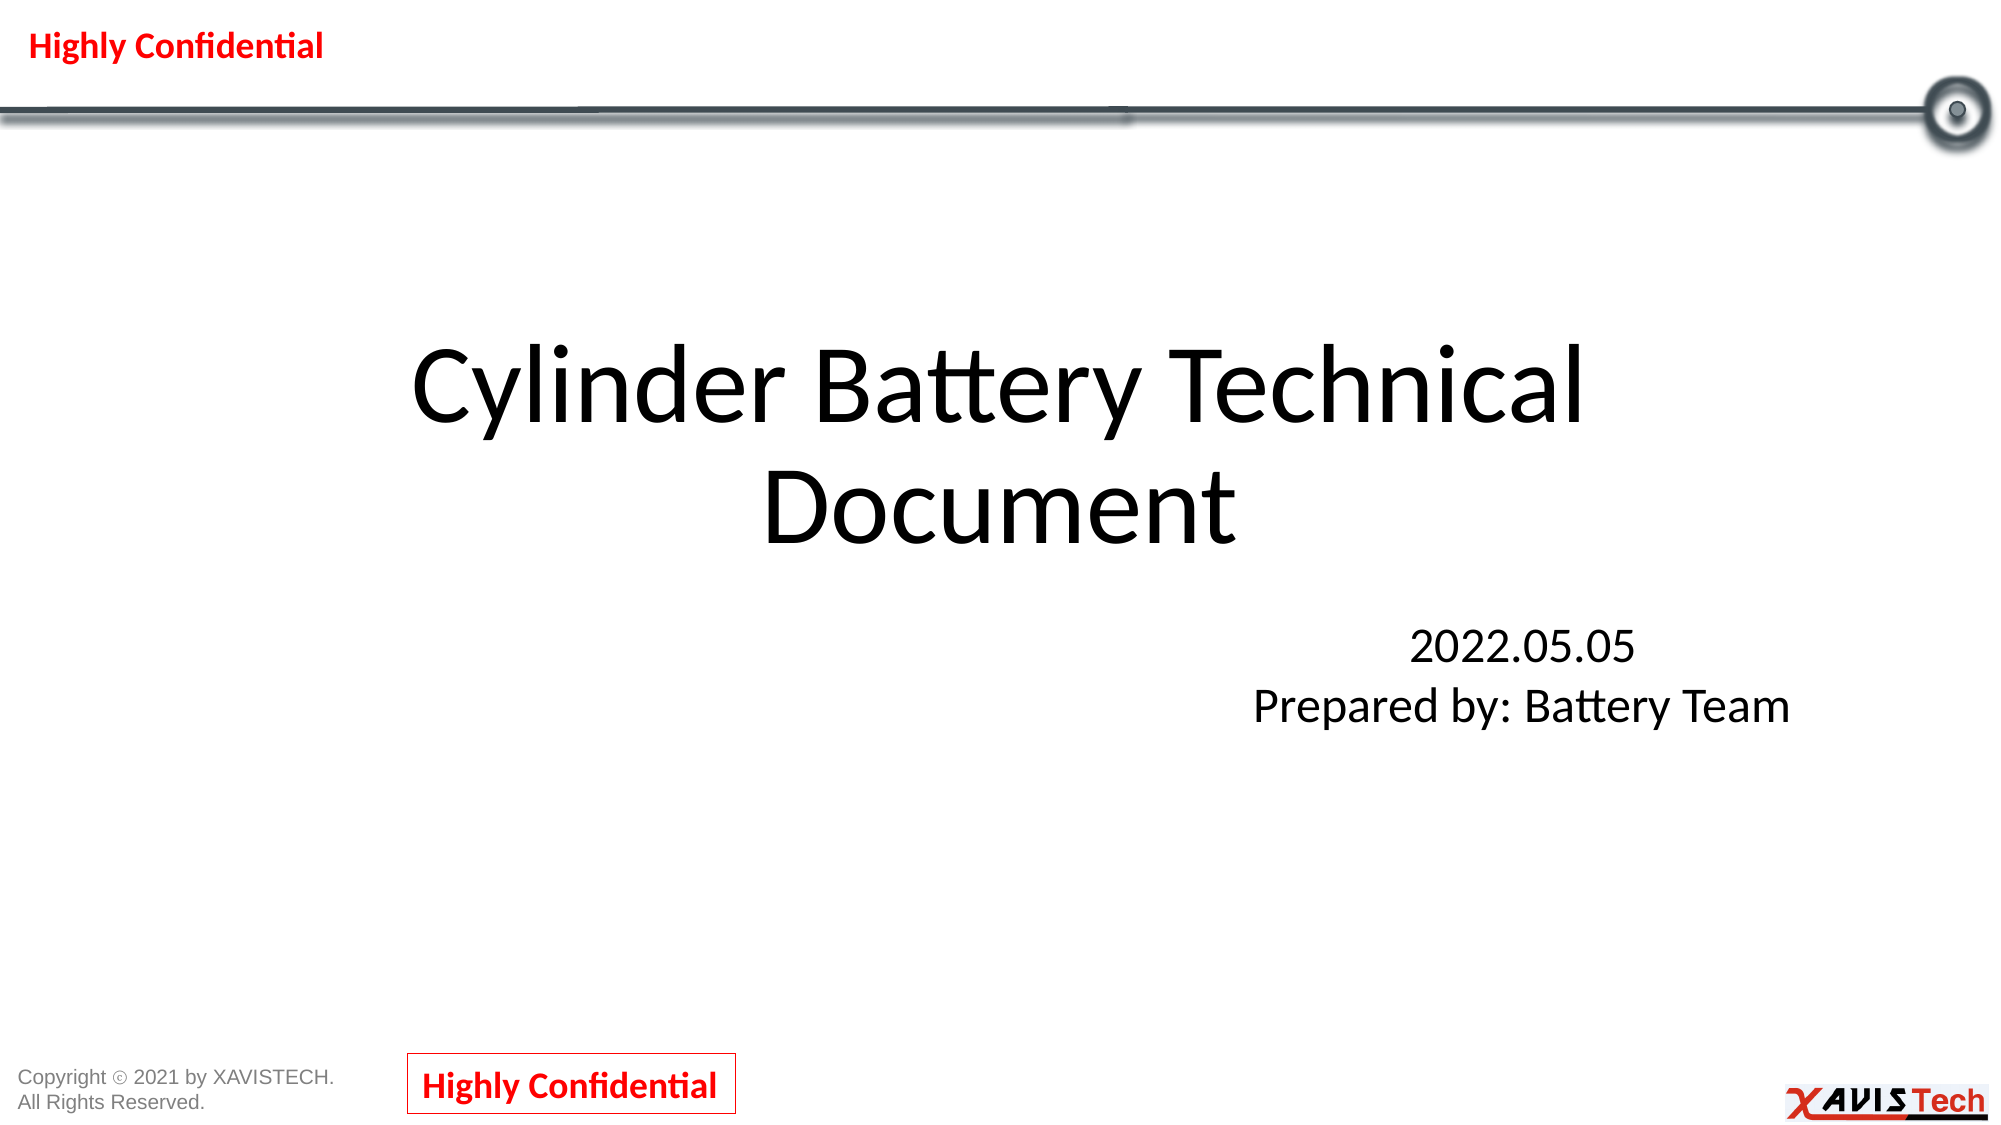

# Cylinder Battery Technical Document
2022.05.05
Prepared by: Battery Team